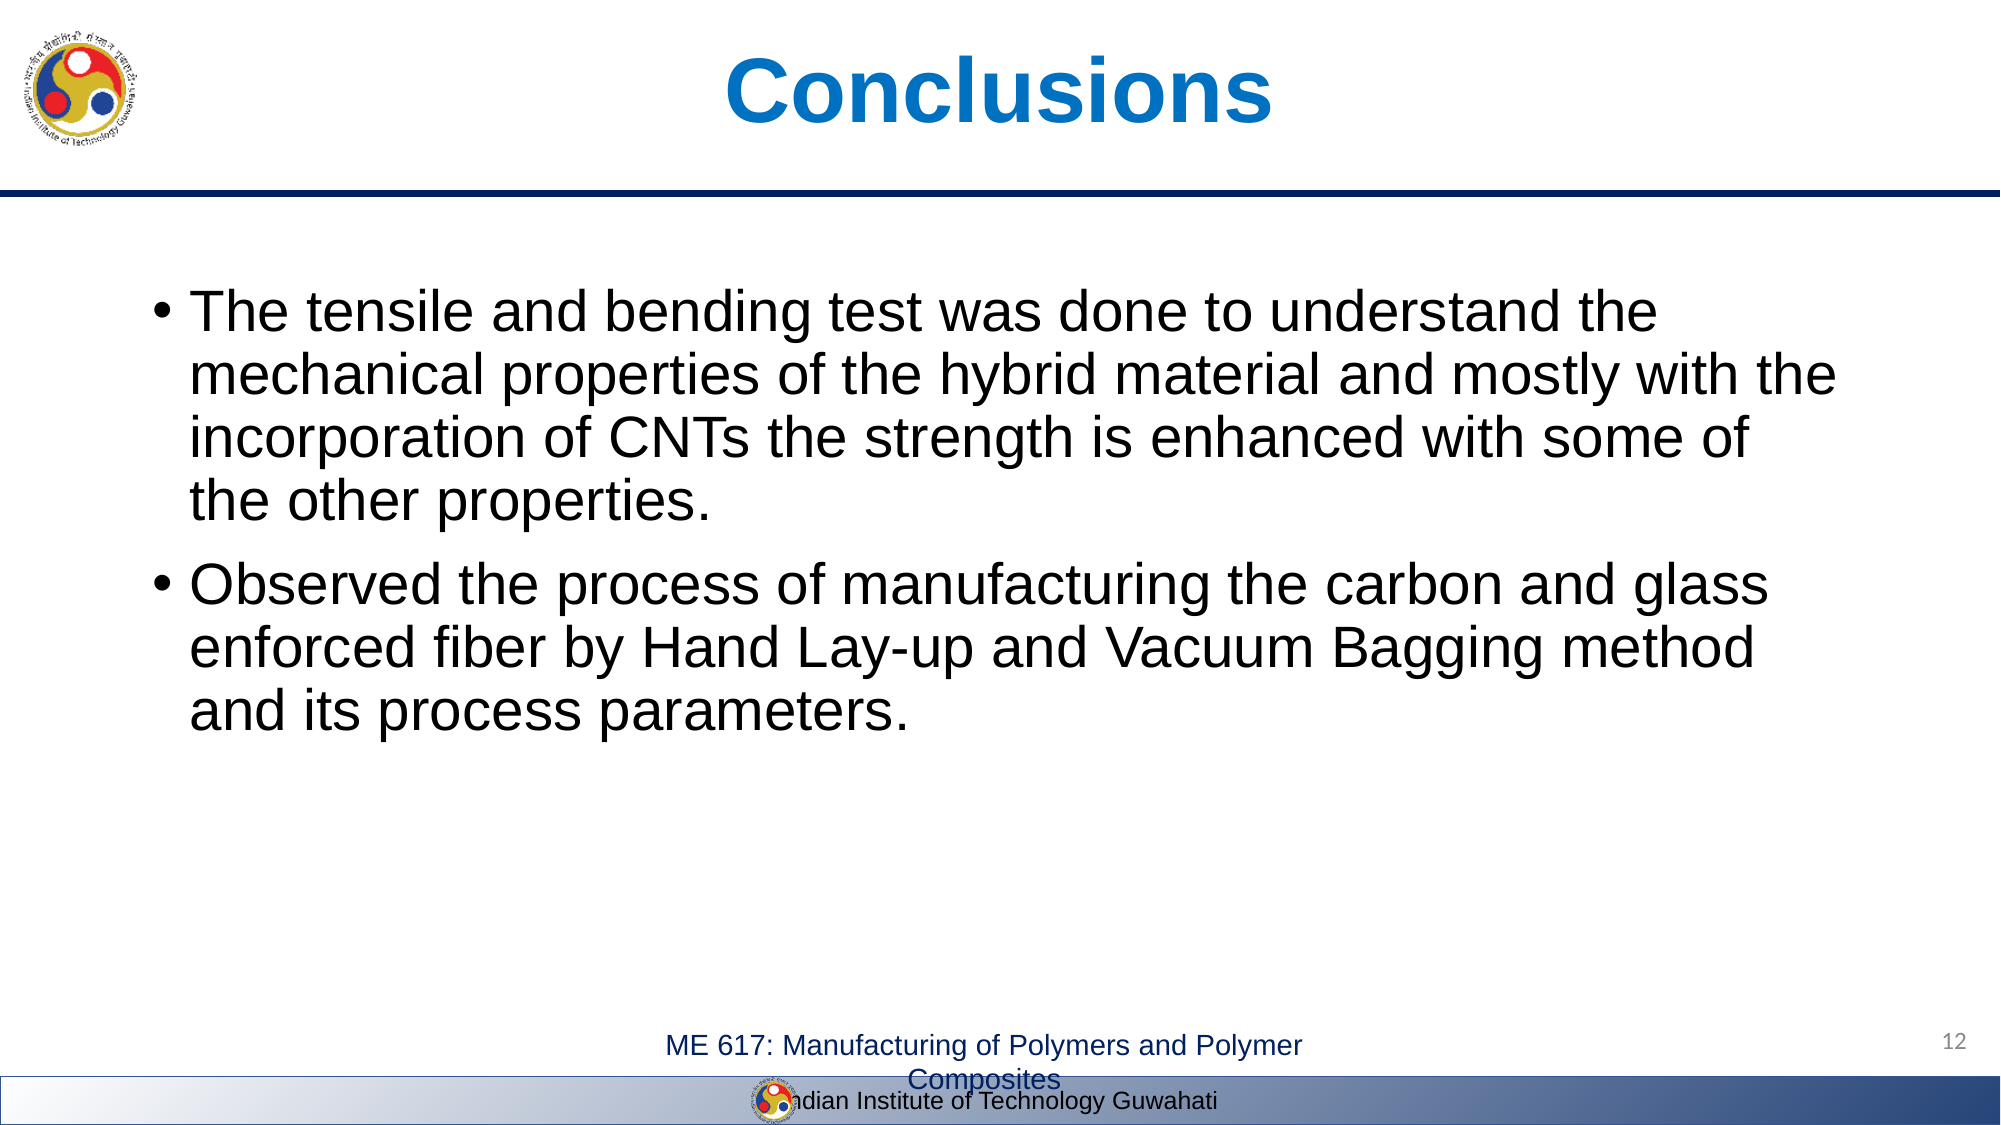

# Conclusions
The tensile and bending test was done to understand the mechanical properties of the hybrid material and mostly with the incorporation of CNTs the strength is enhanced with some of the other properties.
Observed the process of manufacturing the carbon and glass enforced fiber by Hand Lay-up and Vacuum Bagging method and its process parameters.

12